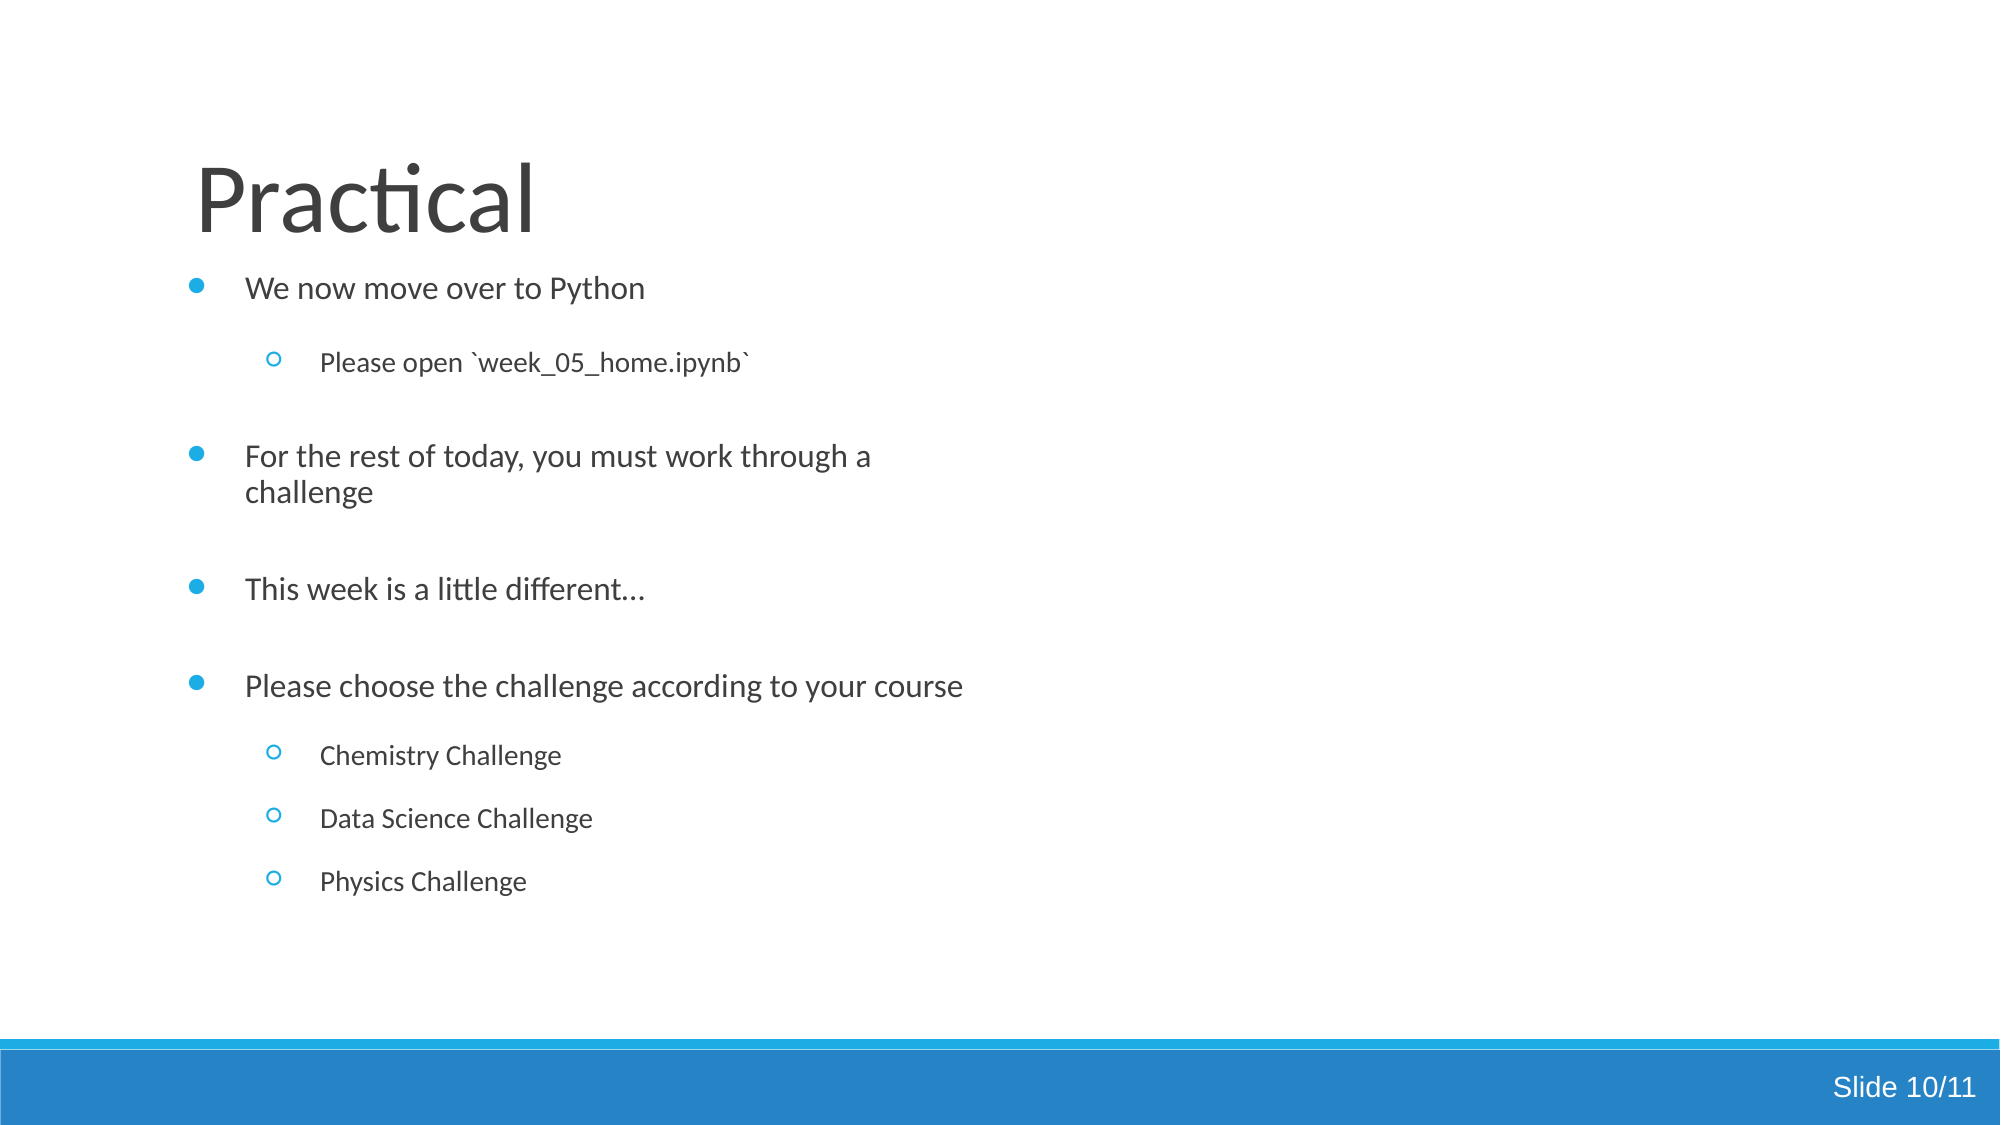

# Practical

We now move over to Python
Please open `week_05_home.ipynb`
For the rest of today, you must work through a challenge
This week is a little different…
Please choose the challenge according to your course
Chemistry Challenge
Data Science Challenge
Physics Challenge
Slide 10/11